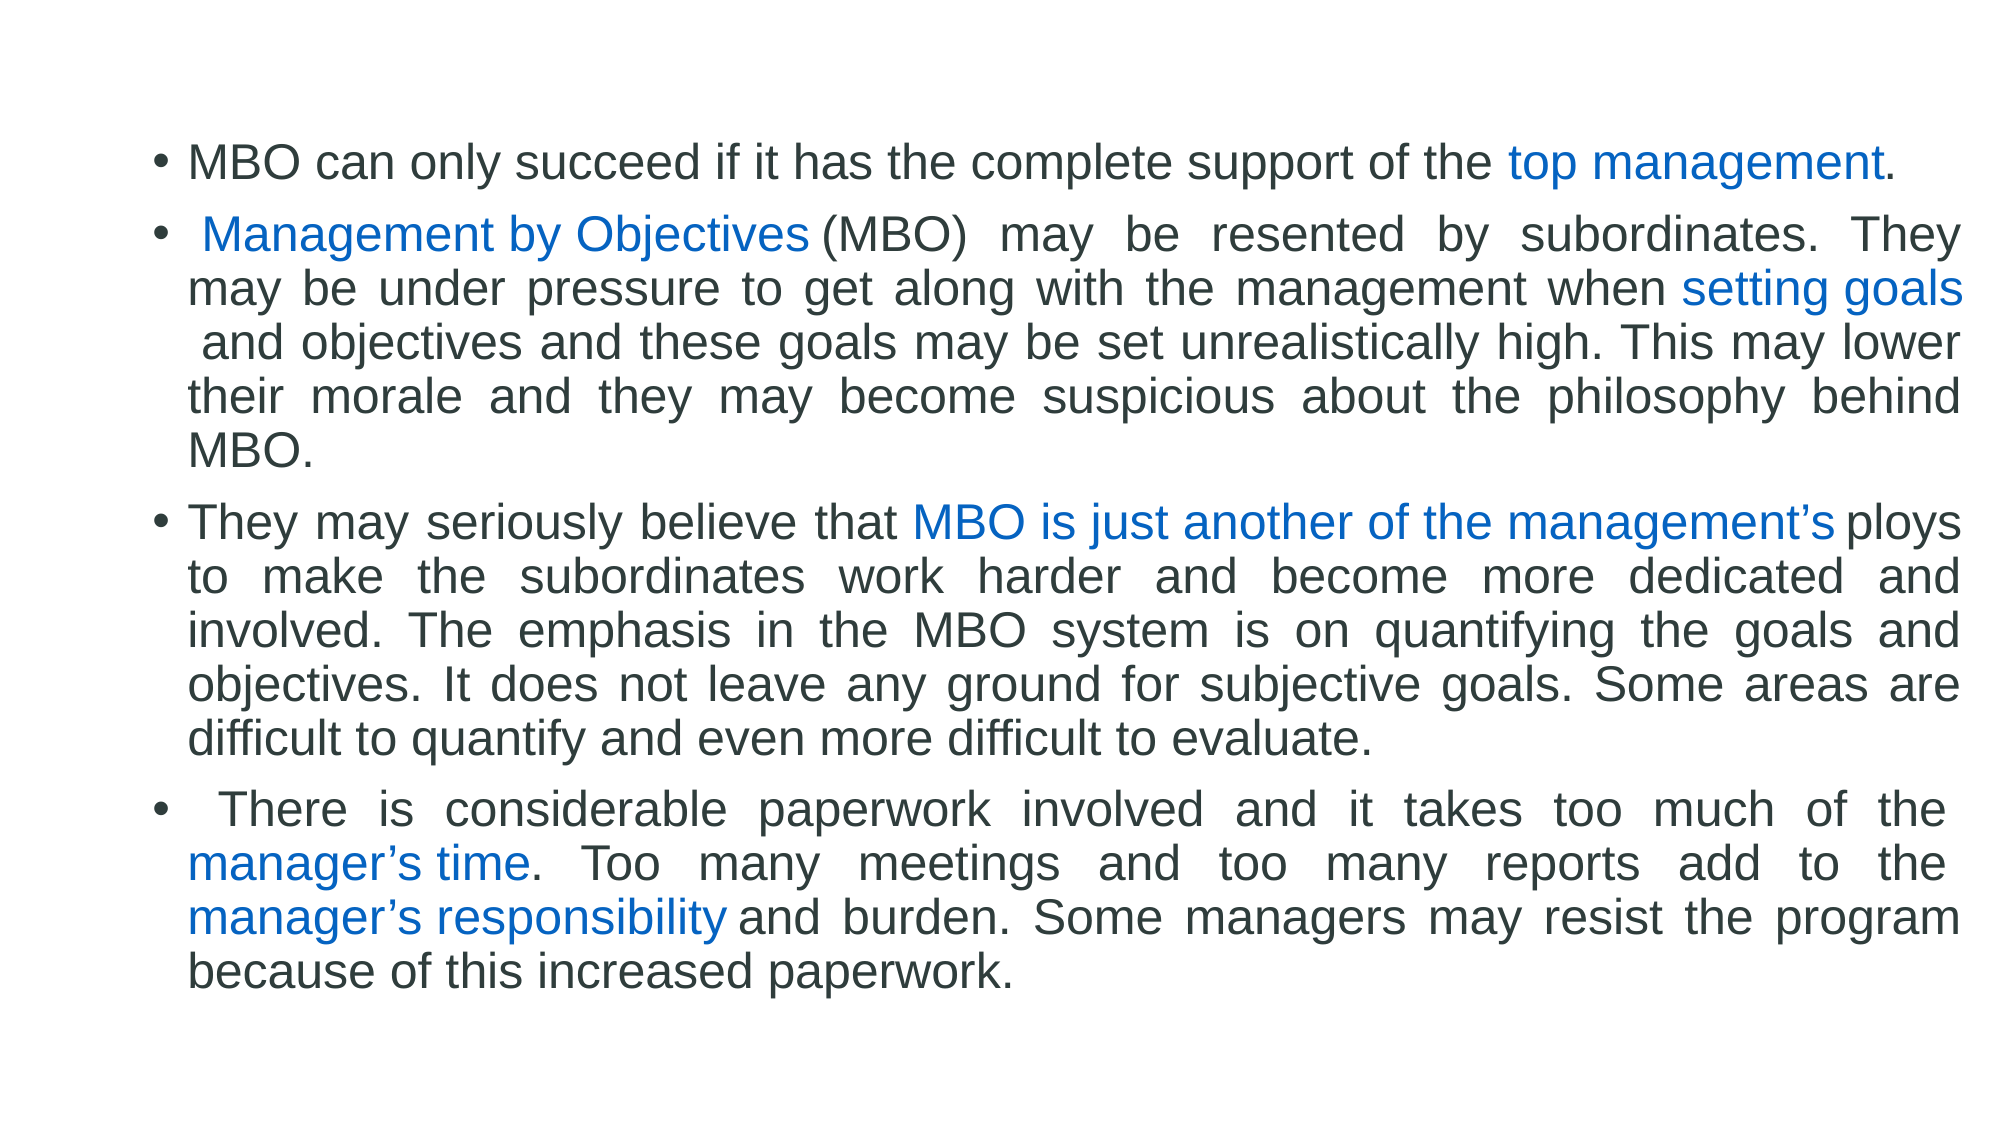

# Disadvantage
MBO can only succeed if it has the complete support of the top management.
 Management by Objectives (MBO) may be resented by subordinates. They may be under pressure to get along with the management when setting goals and objectives and these goals may be set unrealistically high. This may lower their morale and they may become suspicious about the philosophy behind MBO.
They may seriously believe that MBO is just another of the management’s ploys to make the subordinates work harder and become more dedicated and involved. The emphasis in the MBO system is on quantifying the goals and objectives. It does not leave any ground for subjective goals. Some areas are difficult to quantify and even more difficult to evaluate.
 There is considerable paperwork involved and it takes too much of the manager’s time. Too many meetings and too many reports add to the manager’s responsibility and burden. Some managers may resist the program because of this increased paperwork.